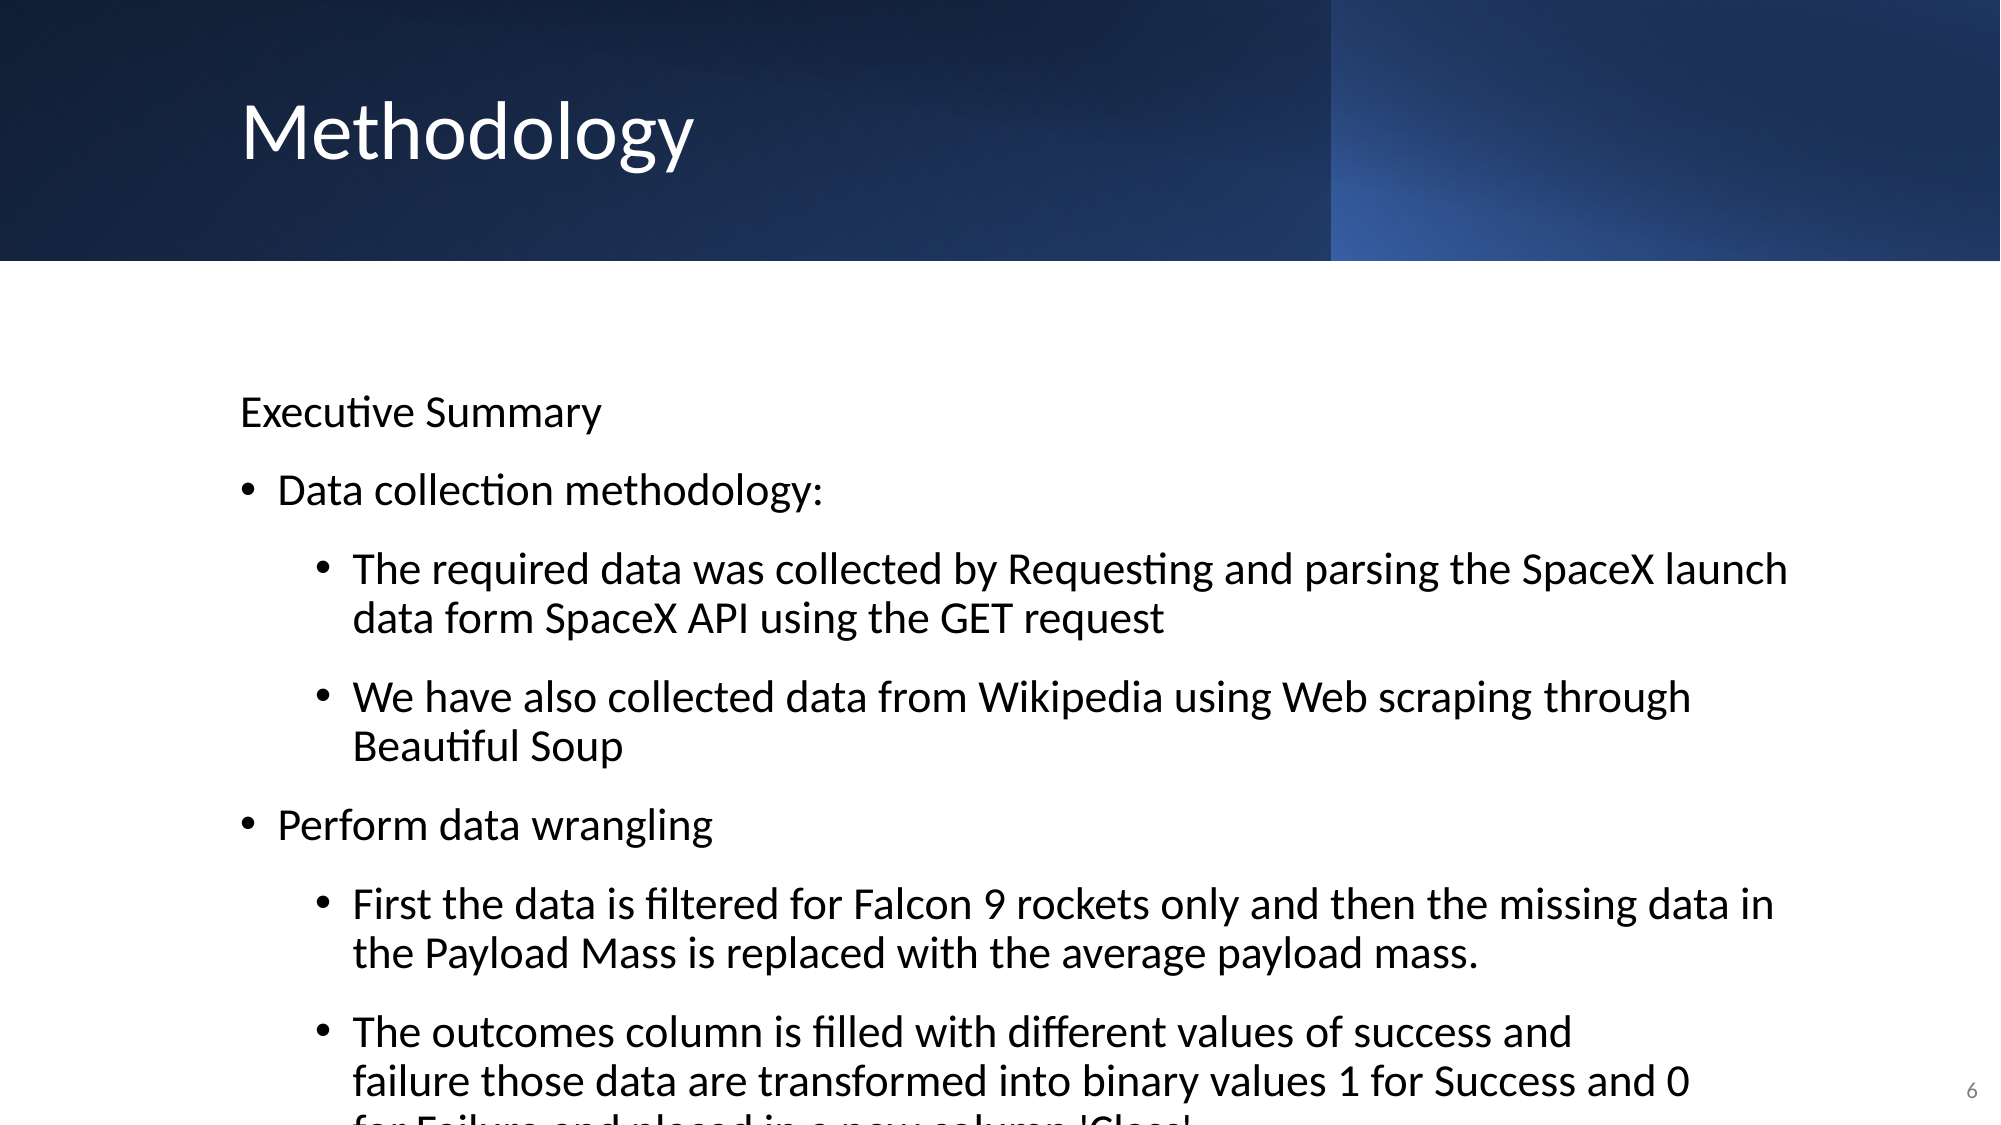

Methodology
Executive Summary
Data collection methodology:
The required data was collected by Requesting and parsing the SpaceX launch data form SpaceX API using the GET request
We have also collected data from Wikipedia using Web scraping through Beautiful Soup
Perform data wrangling
First the data is filtered for Falcon 9 rockets only and then the missing data in the Payload Mass is replaced with the average payload mass.
The outcomes column is filled with different values of success and failure those data are transformed into binary values 1 for Success and 0 for Failure and placed in a new column 'Class'

6